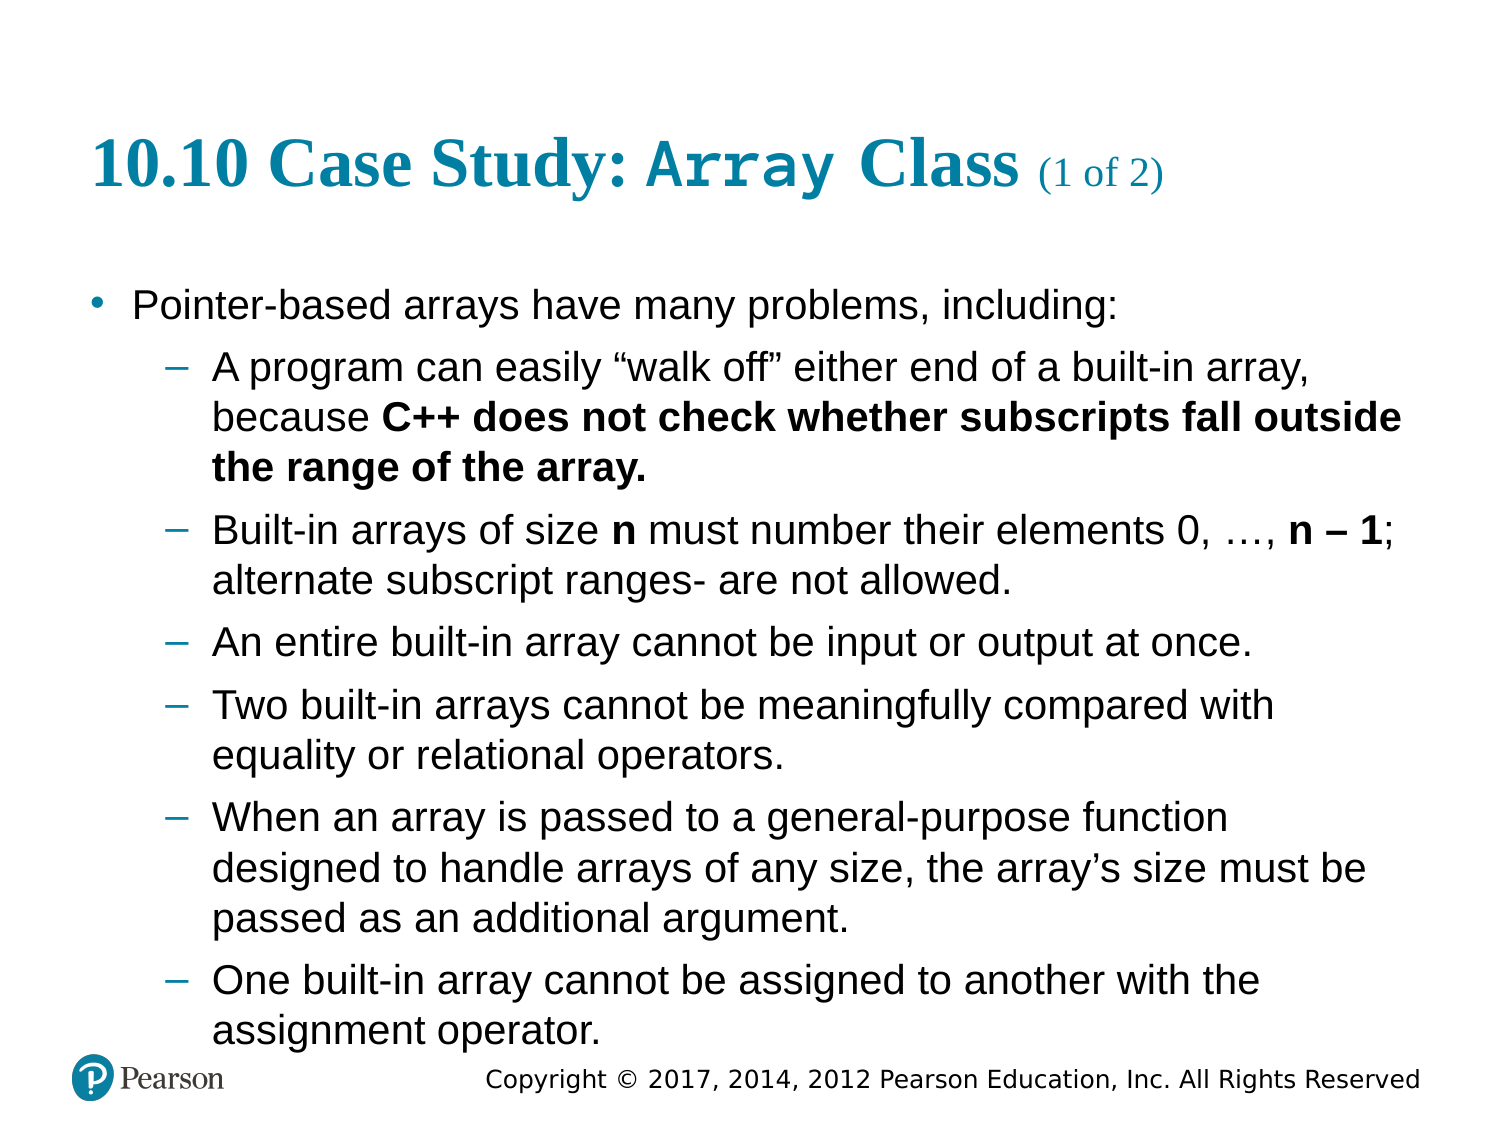

# 10.10 Case Study: Array Class (1 of 2)
Pointer-based arrays have many problems, including:
A program can easily “walk off” either end of a built-in array, because C++ does not check whether subscripts fall outside the range of the array.
Built-in arrays of size n must number their elements 0, …, n – 1; alternate subscript ranges- are not allowed.
An entire built-in array cannot be input or output at once.
Two built-in arrays cannot be meaningfully compared with equality or relational operators.
When an array is passed to a general-purpose function designed to handle arrays of any size, the array’s size must be passed as an additional argument.
One built-in array cannot be assigned to another with the assignment operator.